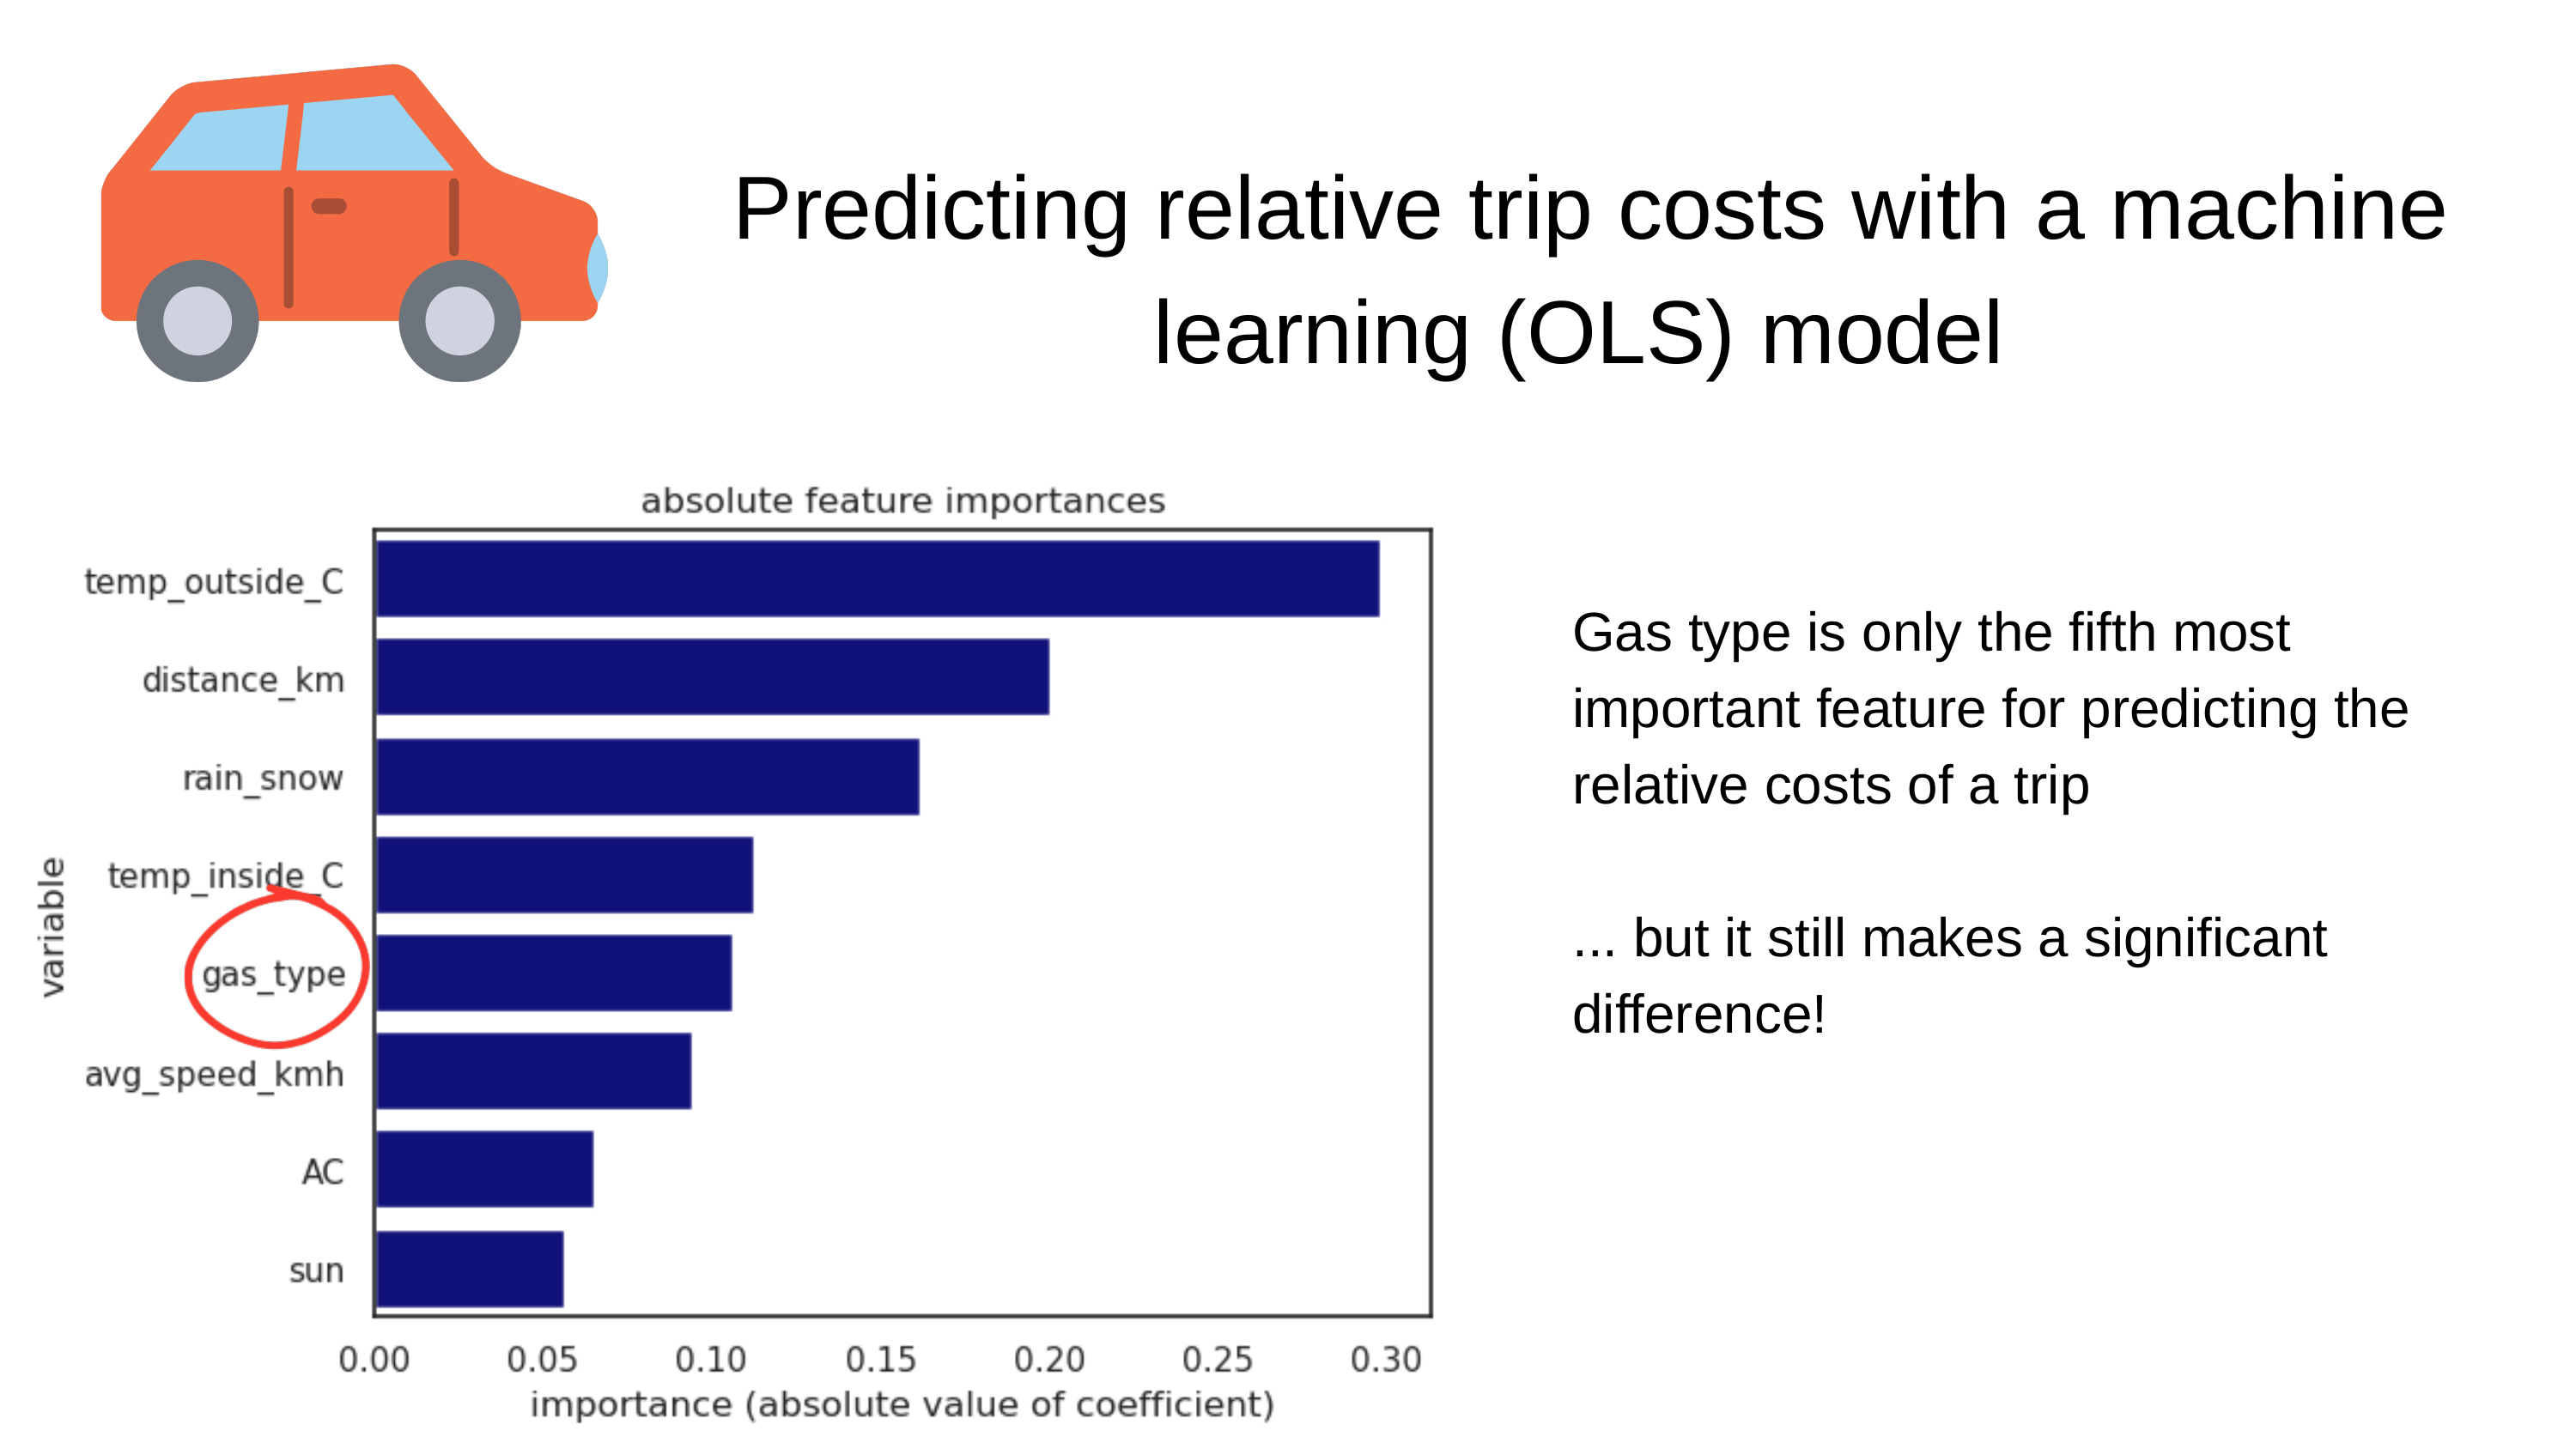

Predicting relative trip costs with a machine learning (OLS) model

Gas type is only the fifth most important feature for predicting the relative costs of a trip

... but it still makes a significant difference!